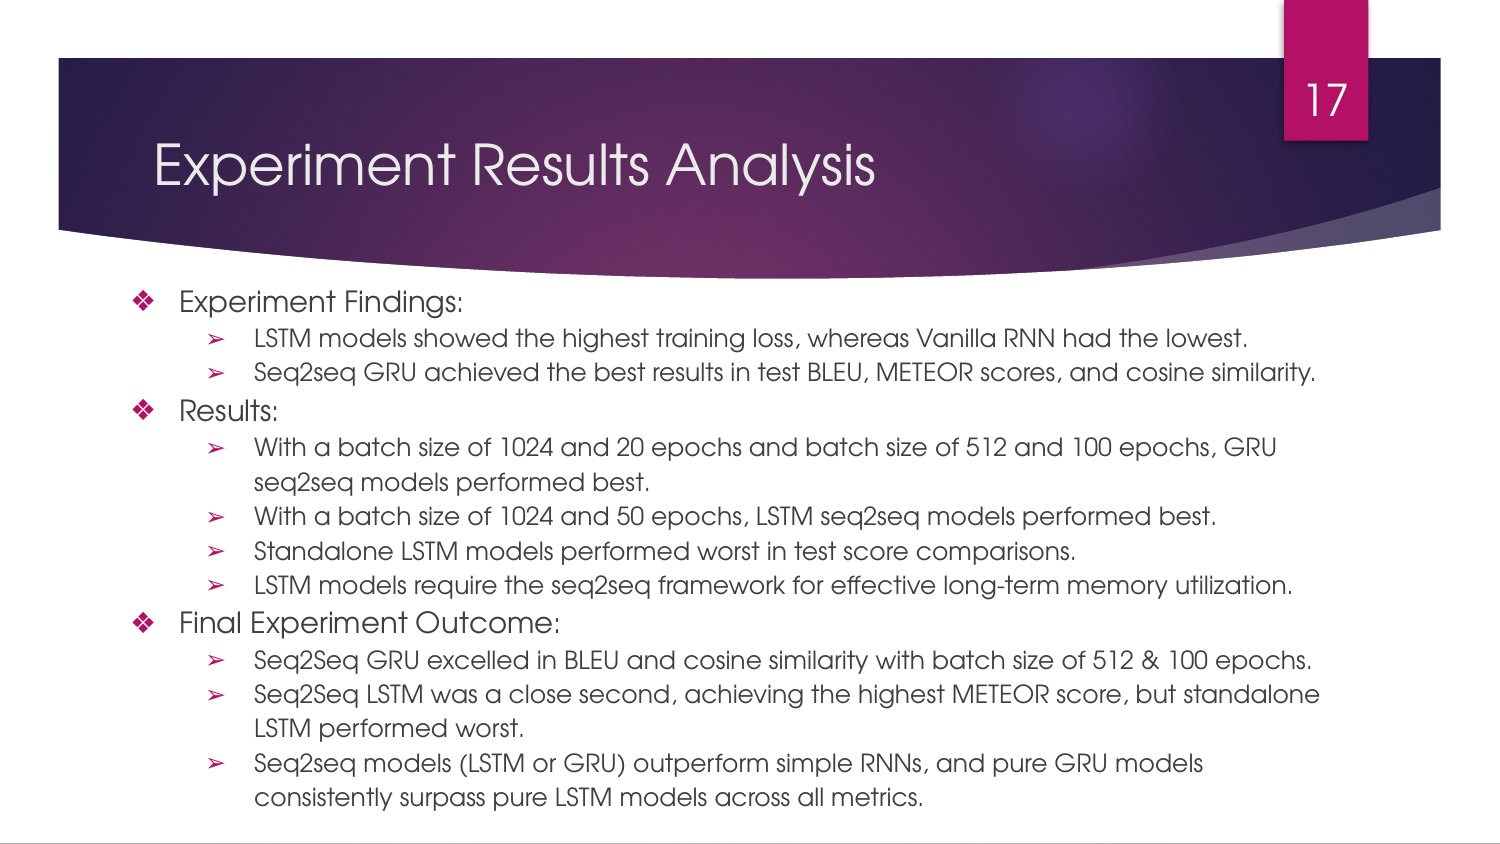

17
# Experiment Results Analysis
Experiment Findings:
LSTM models showed the highest training loss, whereas Vanilla RNN had the lowest.
Seq2seq GRU achieved the best results in test BLEU, METEOR scores, and cosine similarity.
Results:
With a batch size of 1024 and 20 epochs and batch size of 512 and 100 epochs, GRU seq2seq models performed best.
With a batch size of 1024 and 50 epochs, LSTM seq2seq models performed best.
Standalone LSTM models performed worst in test score comparisons.
LSTM models require the seq2seq framework for effective long-term memory utilization.
Final Experiment Outcome:
Seq2Seq GRU excelled in BLEU and cosine similarity with batch size of 512 & 100 epochs.
Seq2Seq LSTM was a close second, achieving the highest METEOR score, but standalone LSTM performed worst.
Seq2seq models (LSTM or GRU) outperform simple RNNs, and pure GRU models consistently surpass pure LSTM models across all metrics.